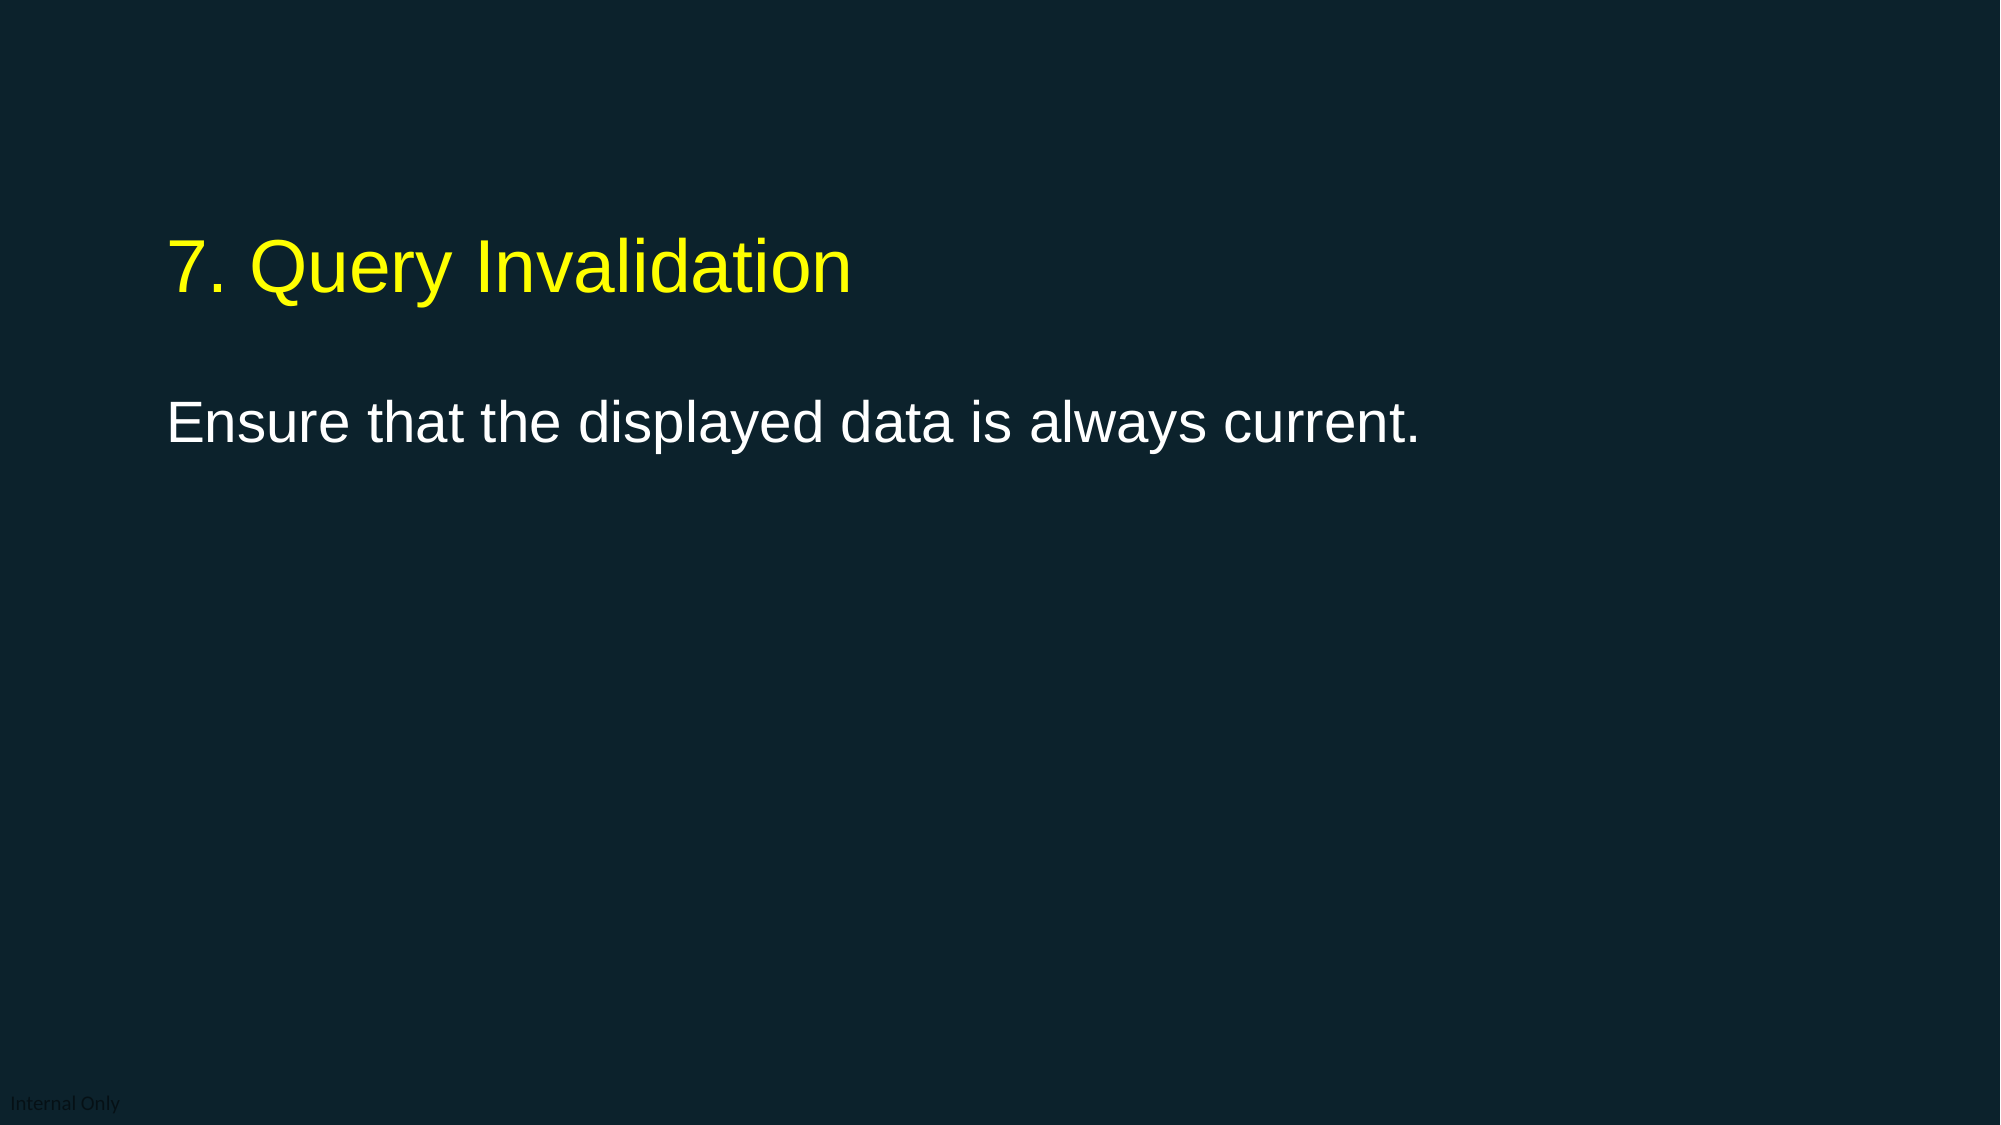

7. Query Invalidation
Ensure that the displayed data is always current.